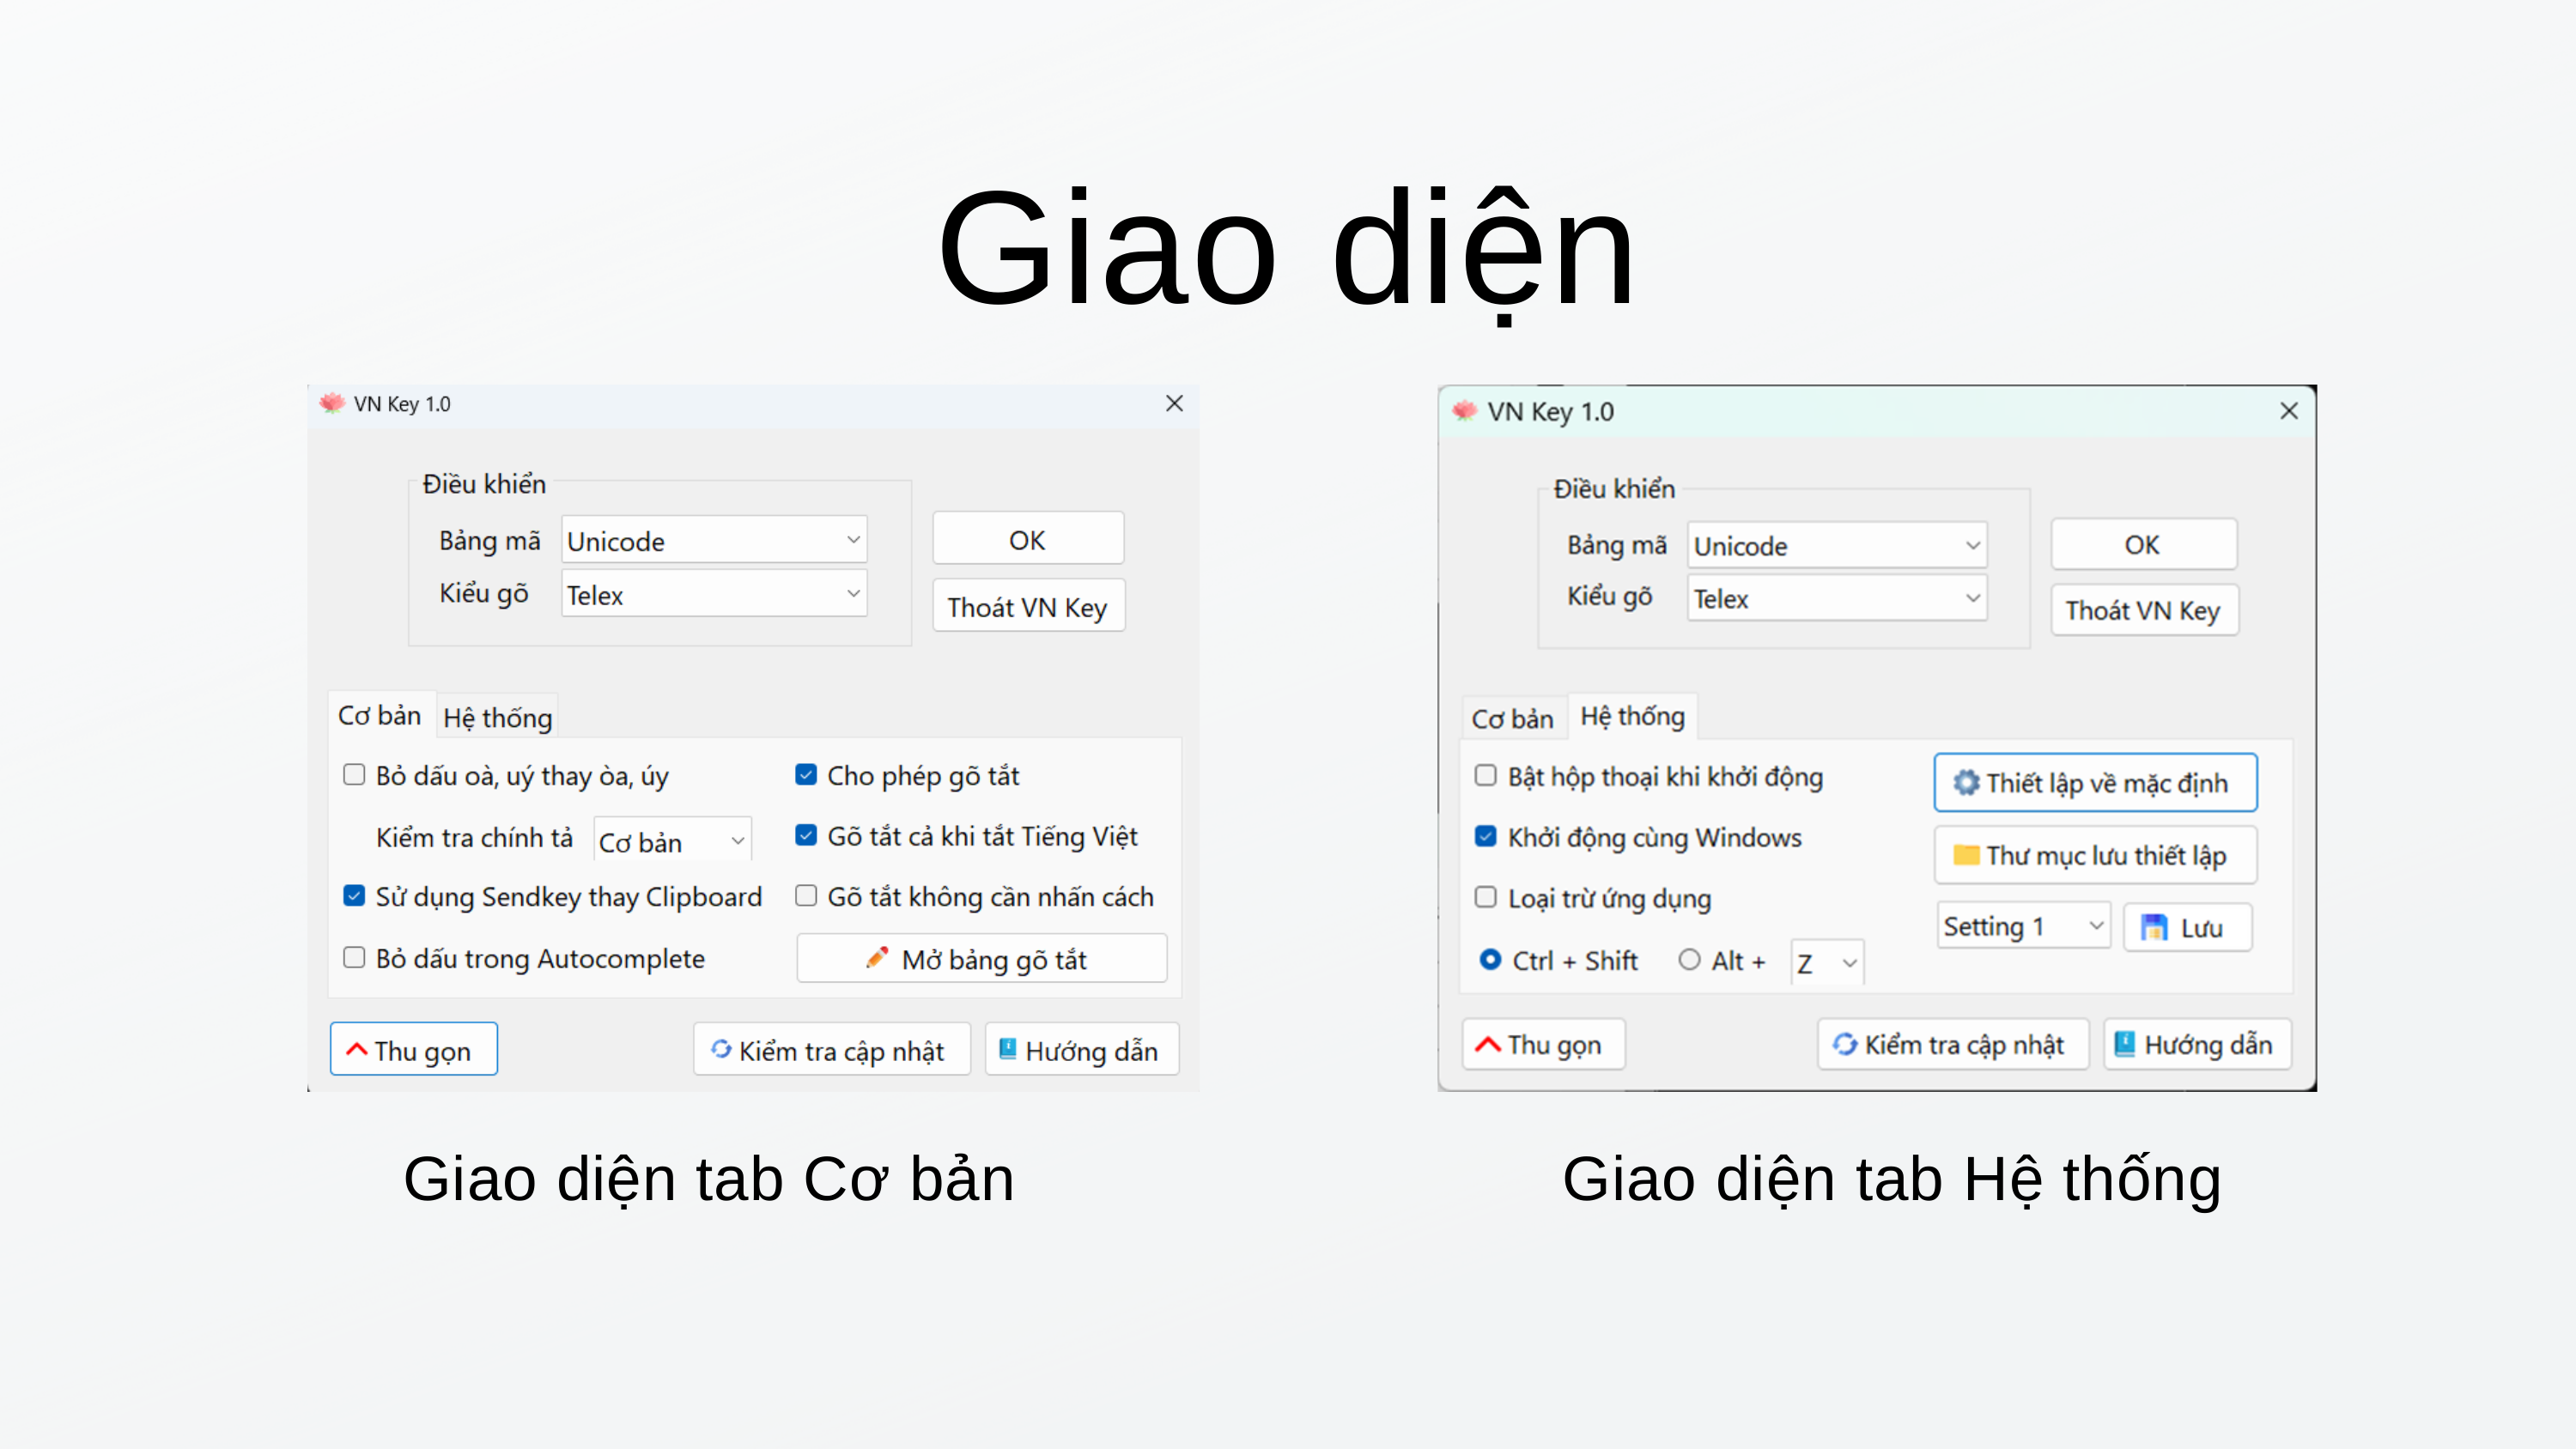

Giao diện

Giao diện tab Cơ bản
Giao diện tab Hệ thống